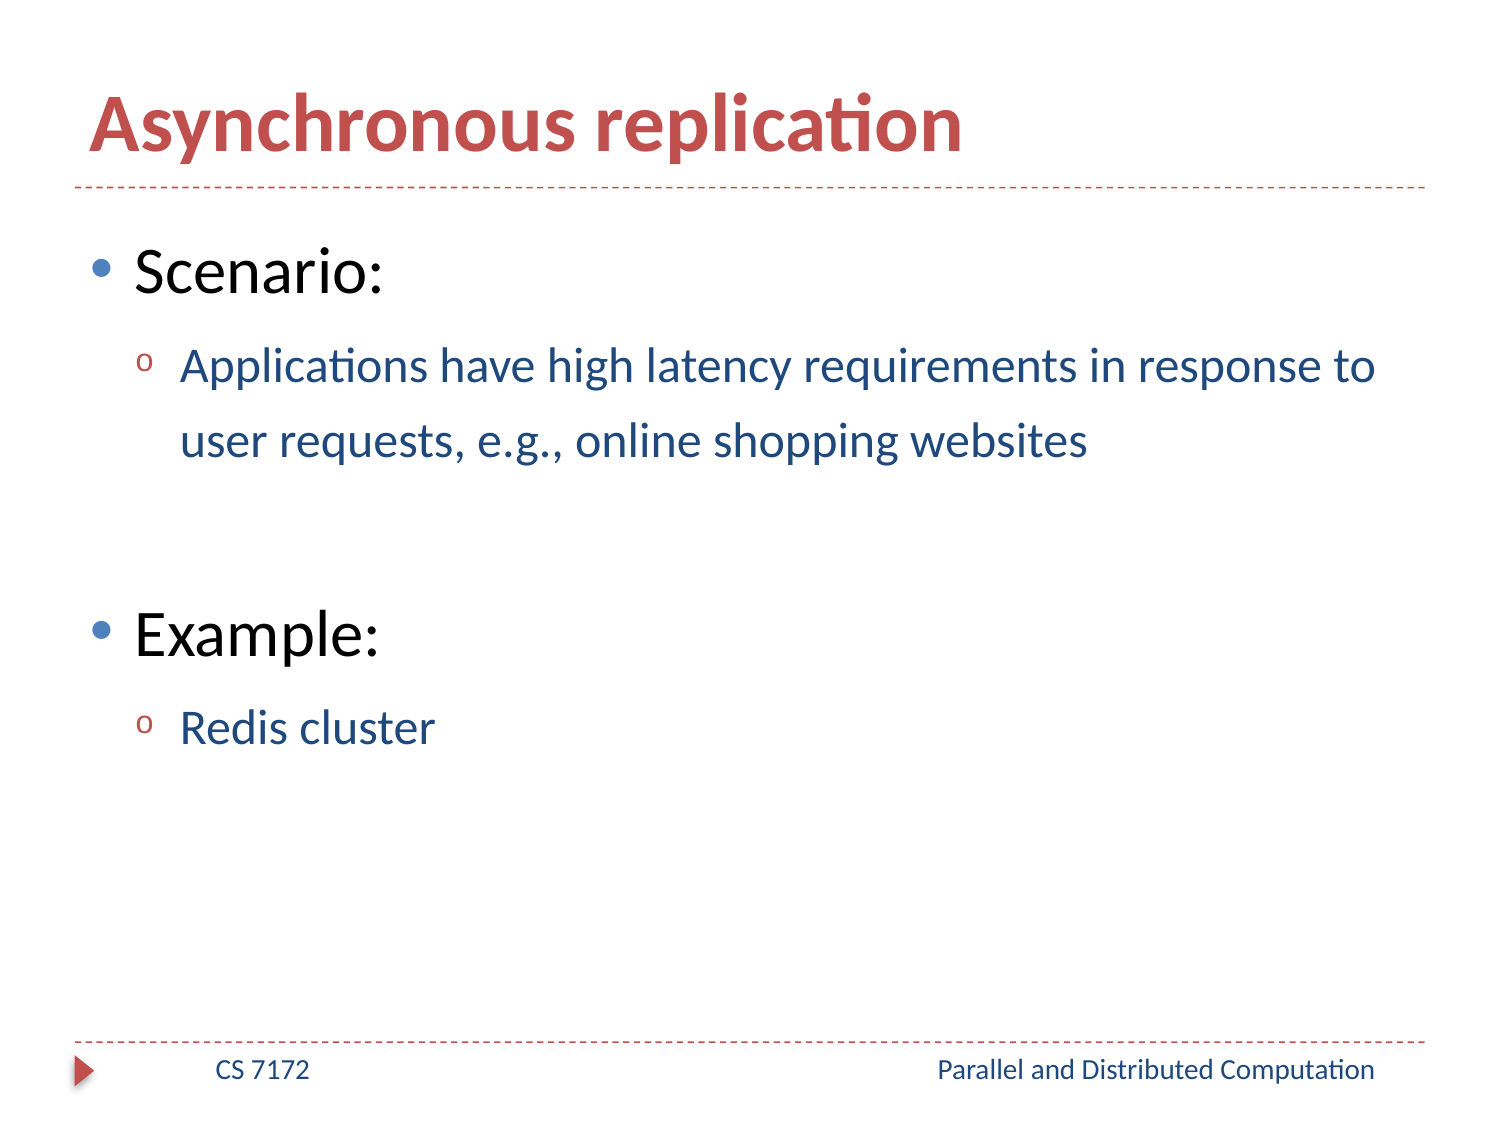

# Asynchronous replication
Scenario:
Applications have high latency requirements in response to user requests, e.g., online shopping websites

Example:
Redis cluster

CS 7172
Parallel and Distributed Computation